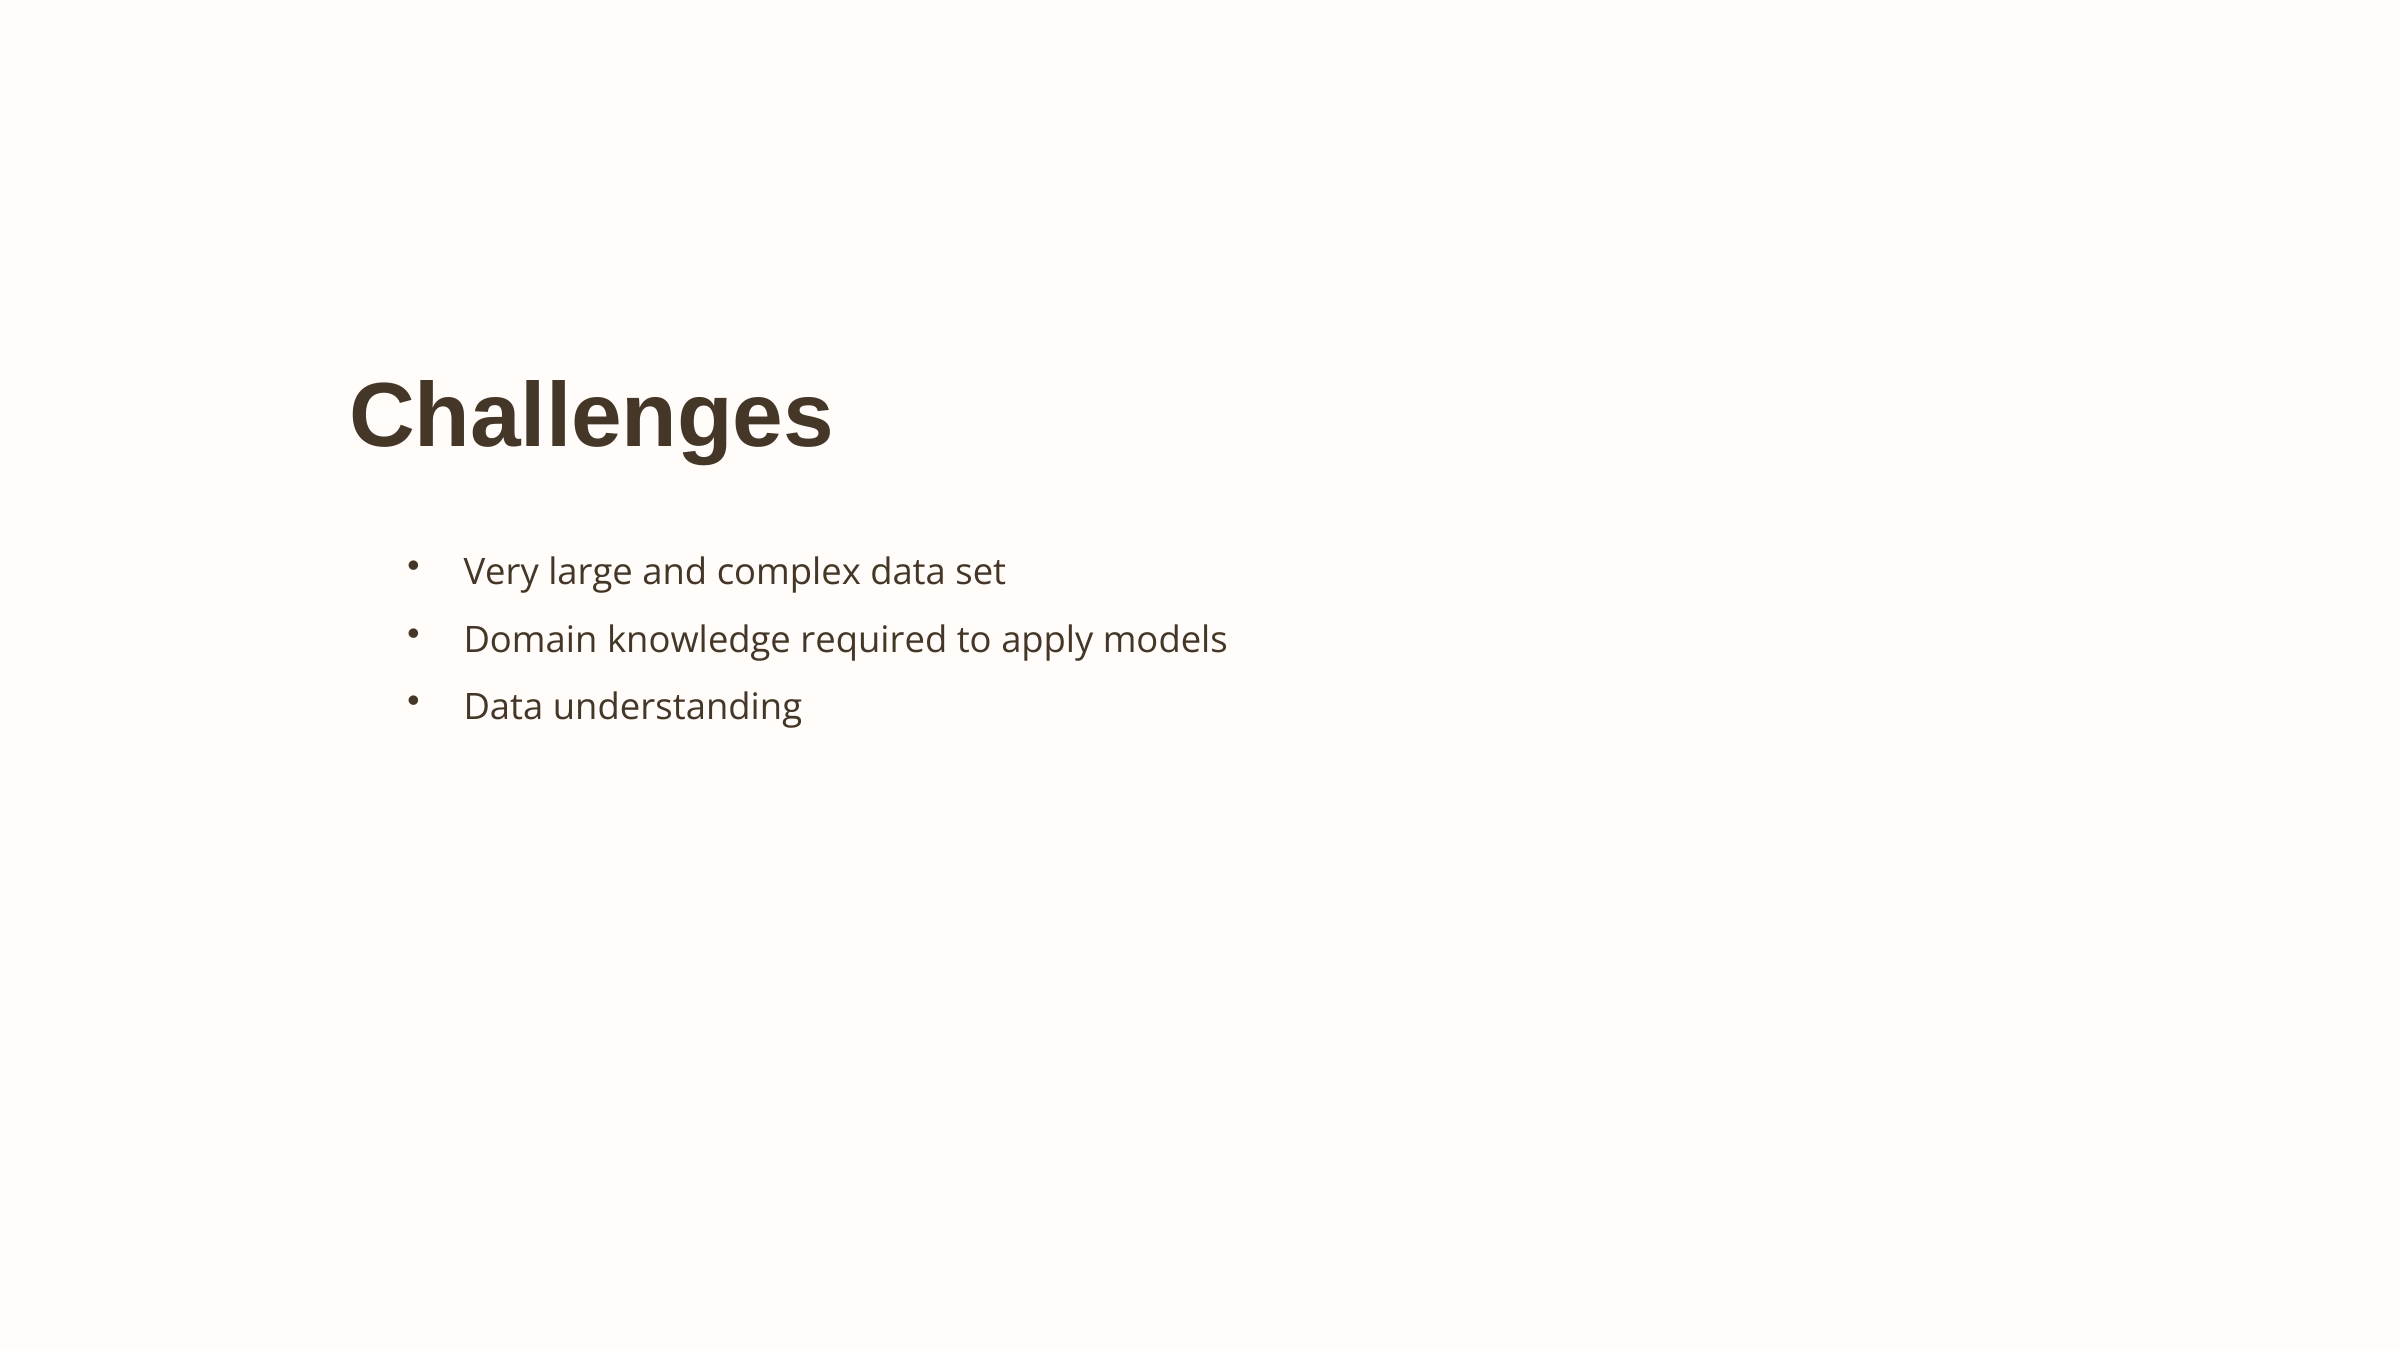

Challenges
Very large and complex data set
Domain knowledge required to apply models
Data understanding